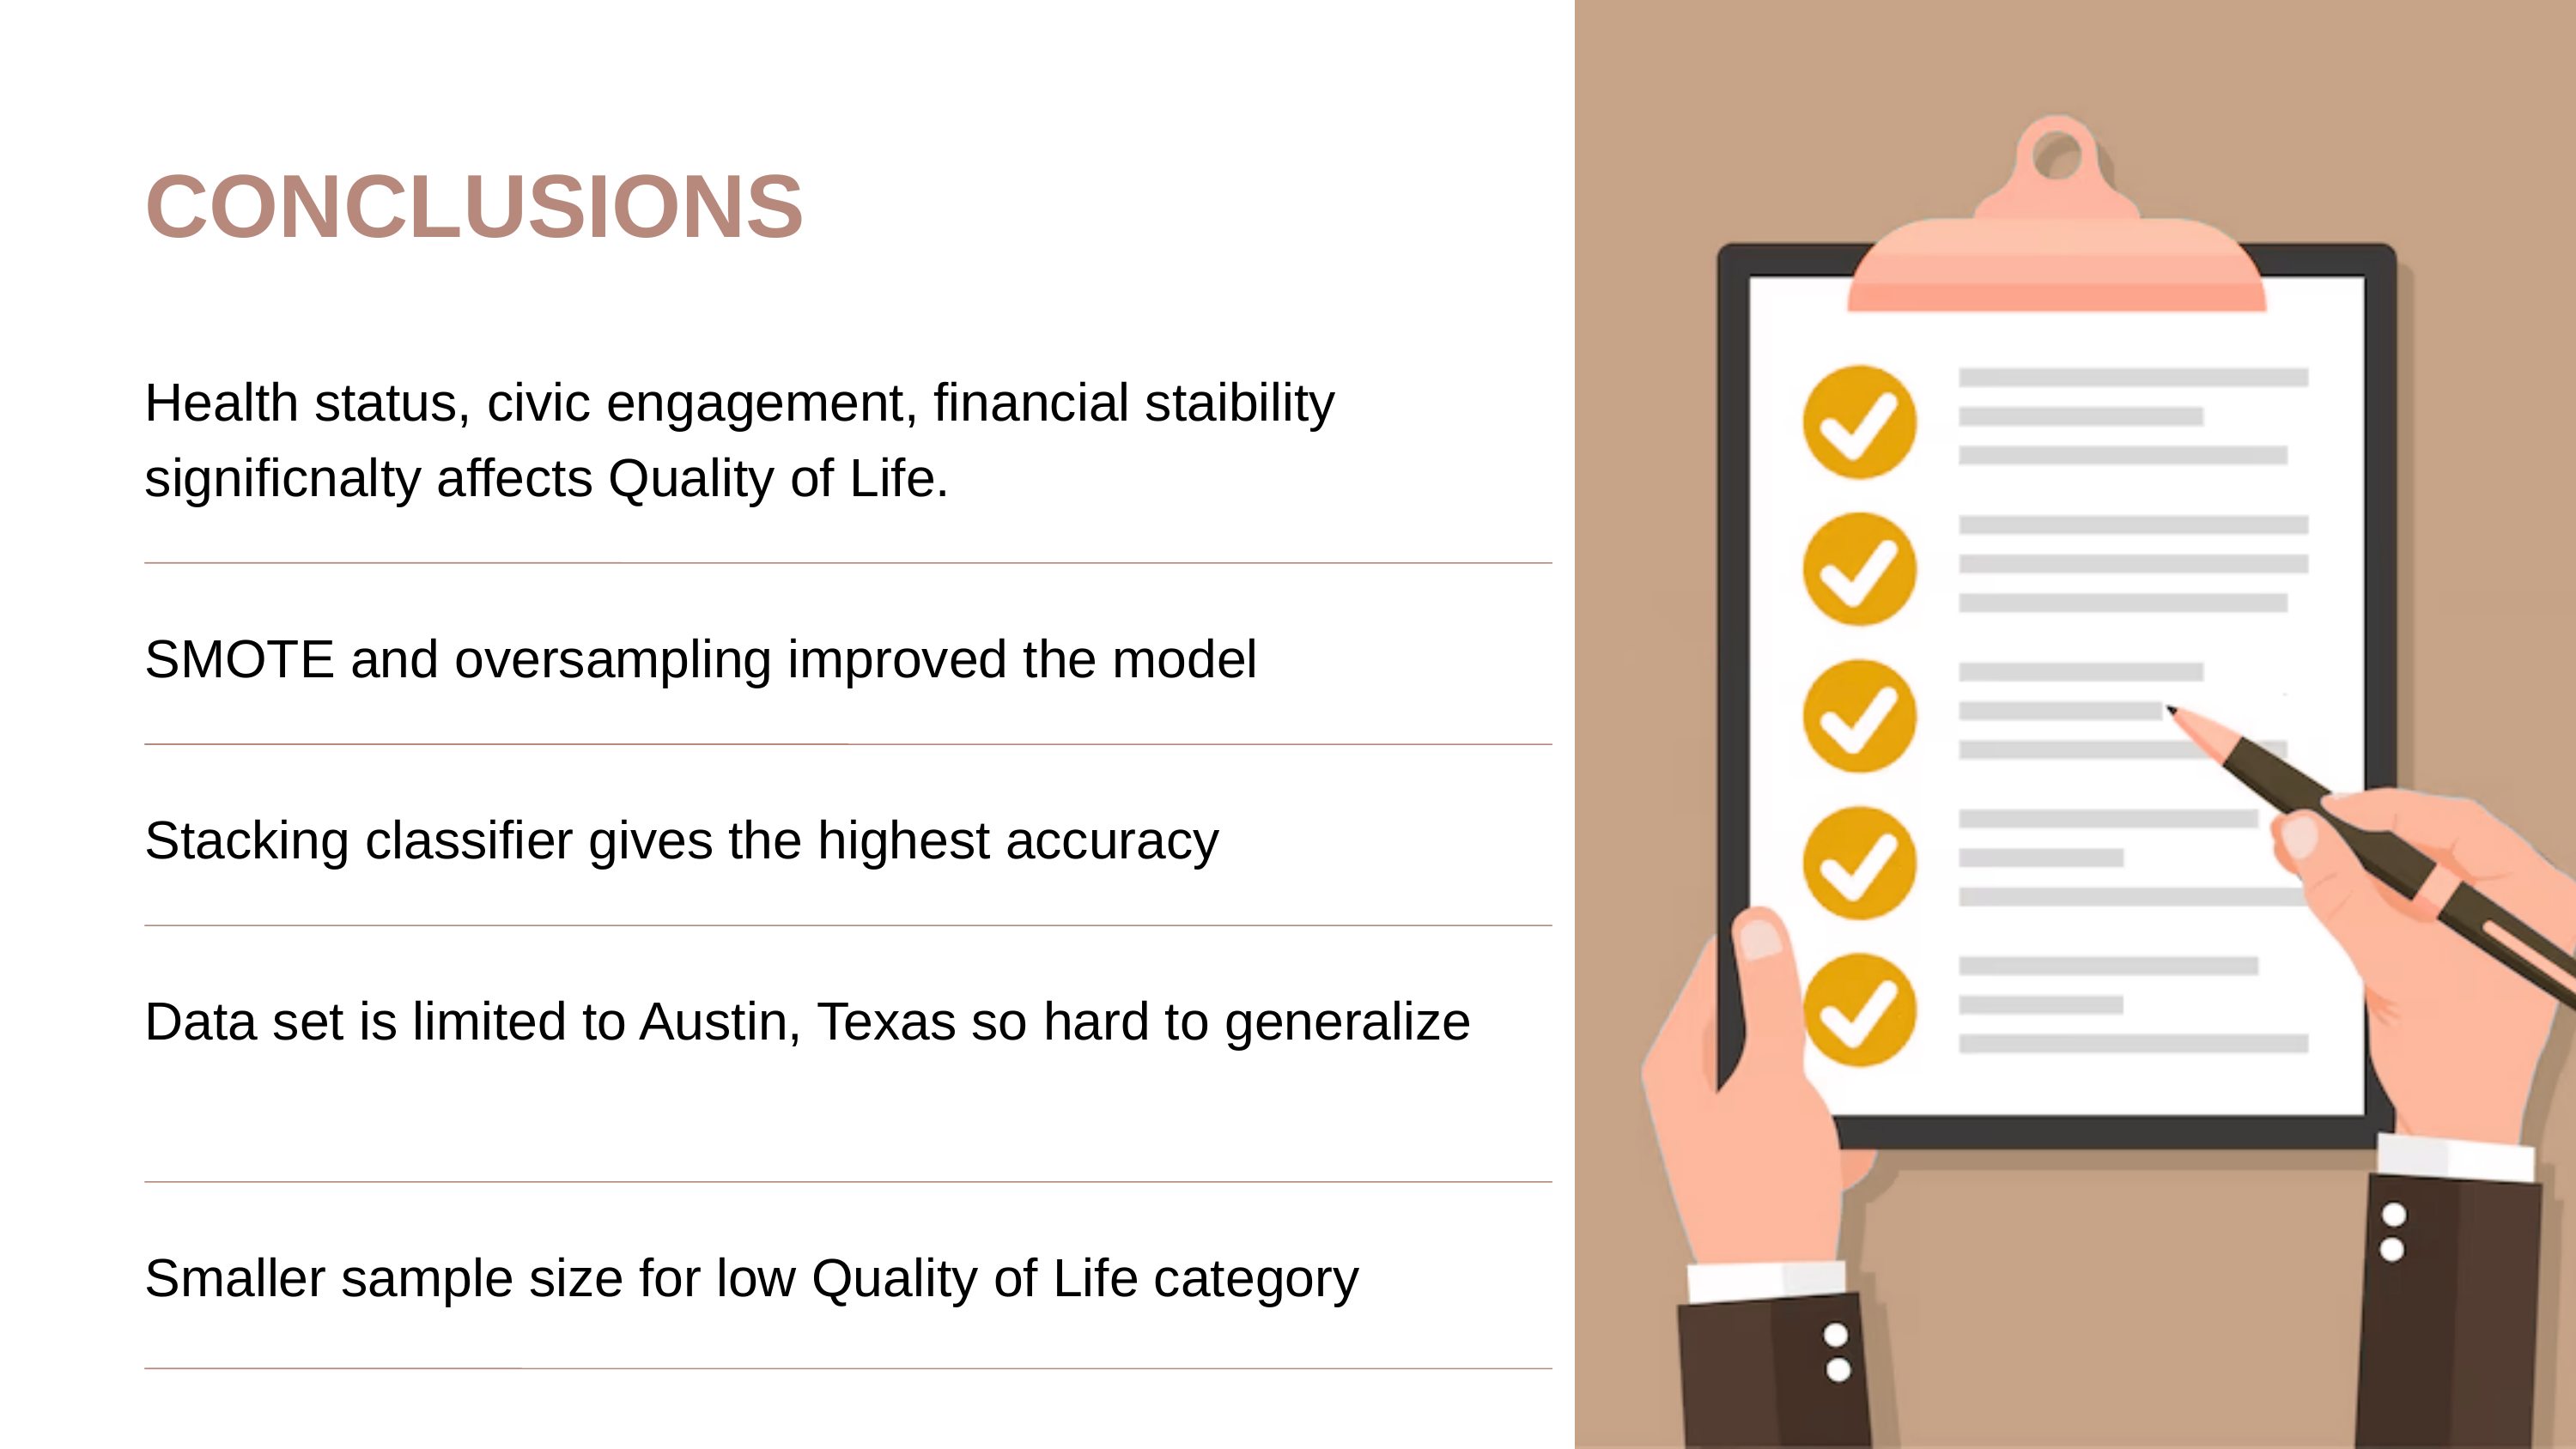

CONCLUSIONS
Health status, civic engagement, financial staibility significnalty affects Quality of Life.

SMOTE and oversampling improved the model

Stacking classifier gives the highest accuracy

Data set is limited to Austin, Texas so hard to generalize

Smaller sample size for low Quality of Life category